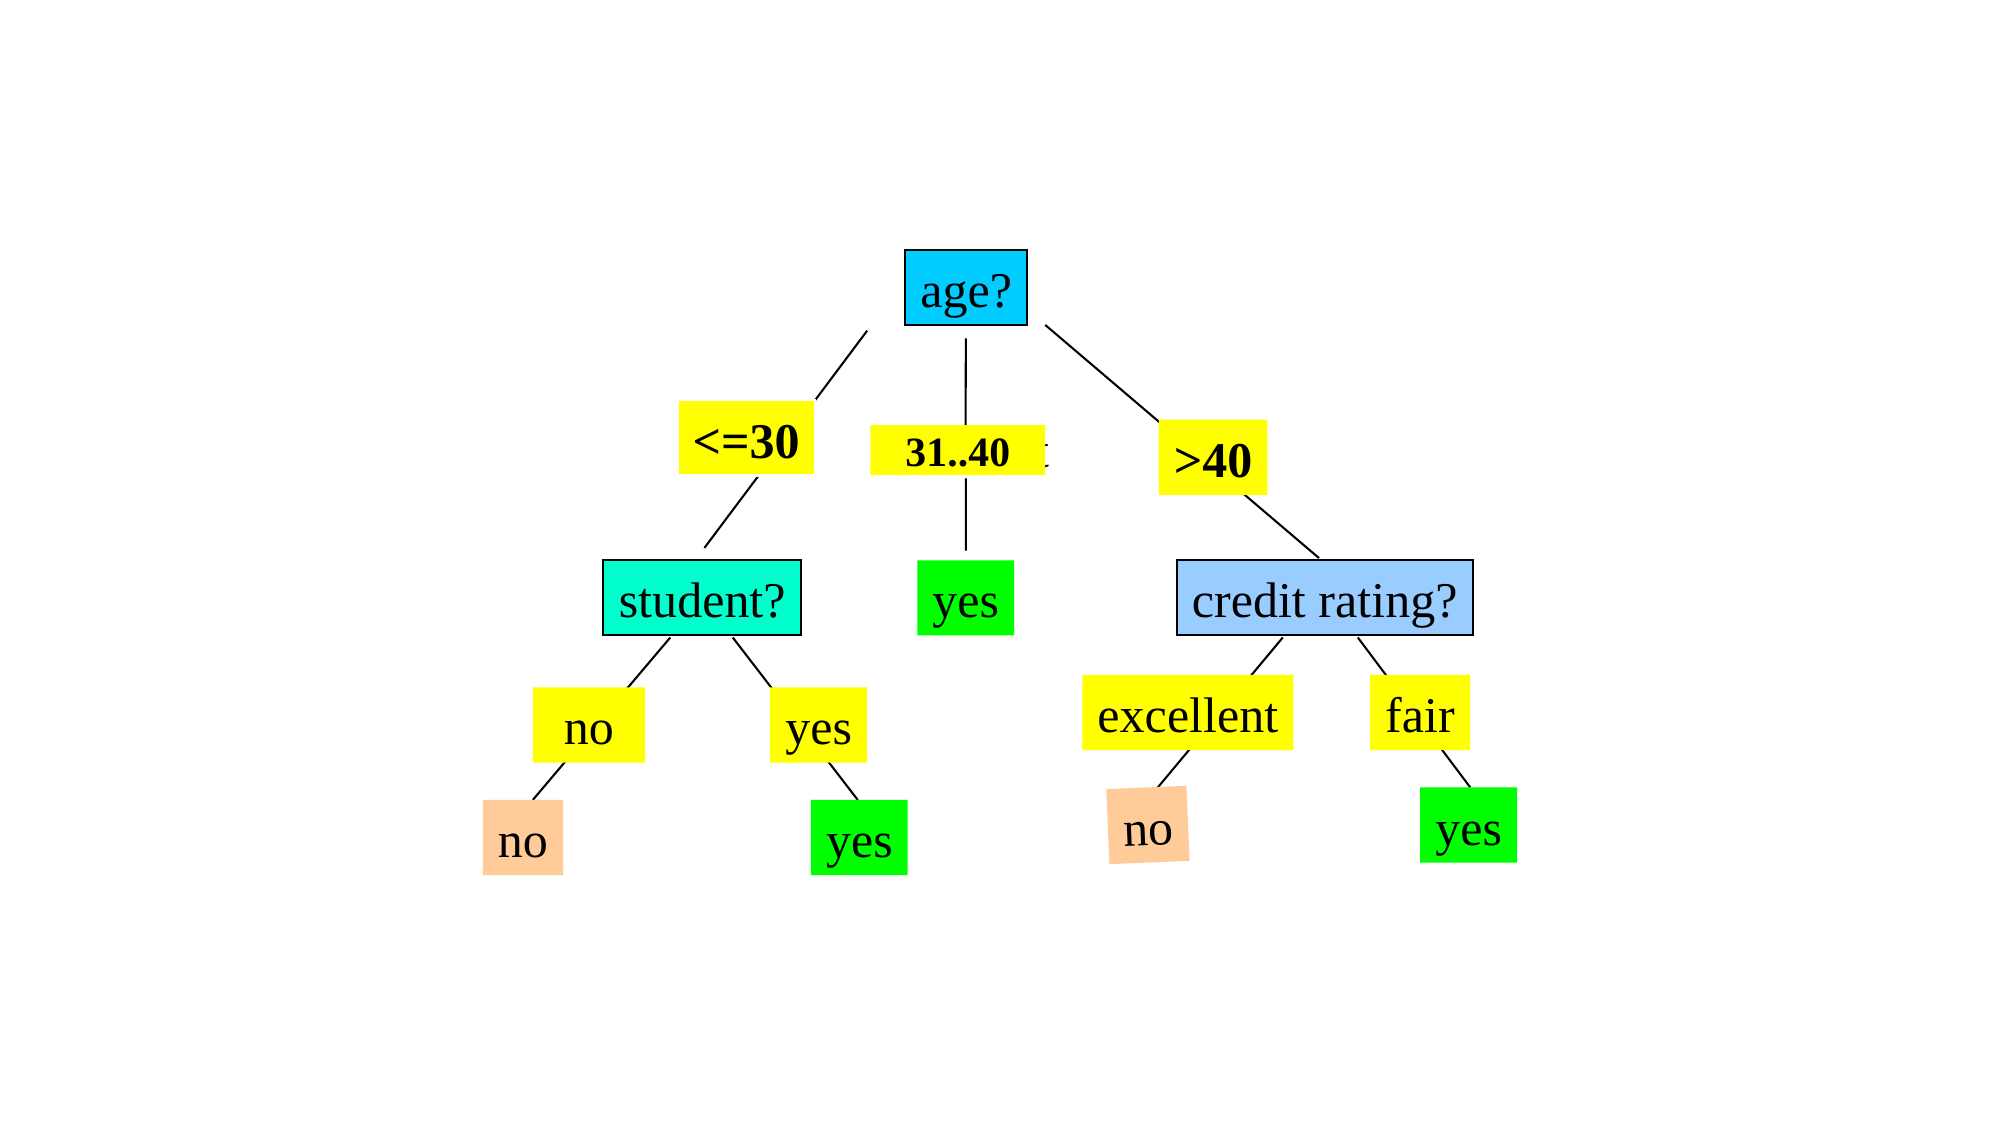

age?

<=30
overcast
>40
31..40

student?
credit rating?
yes

excellent
fair
no
yes
no
yes
no
yes